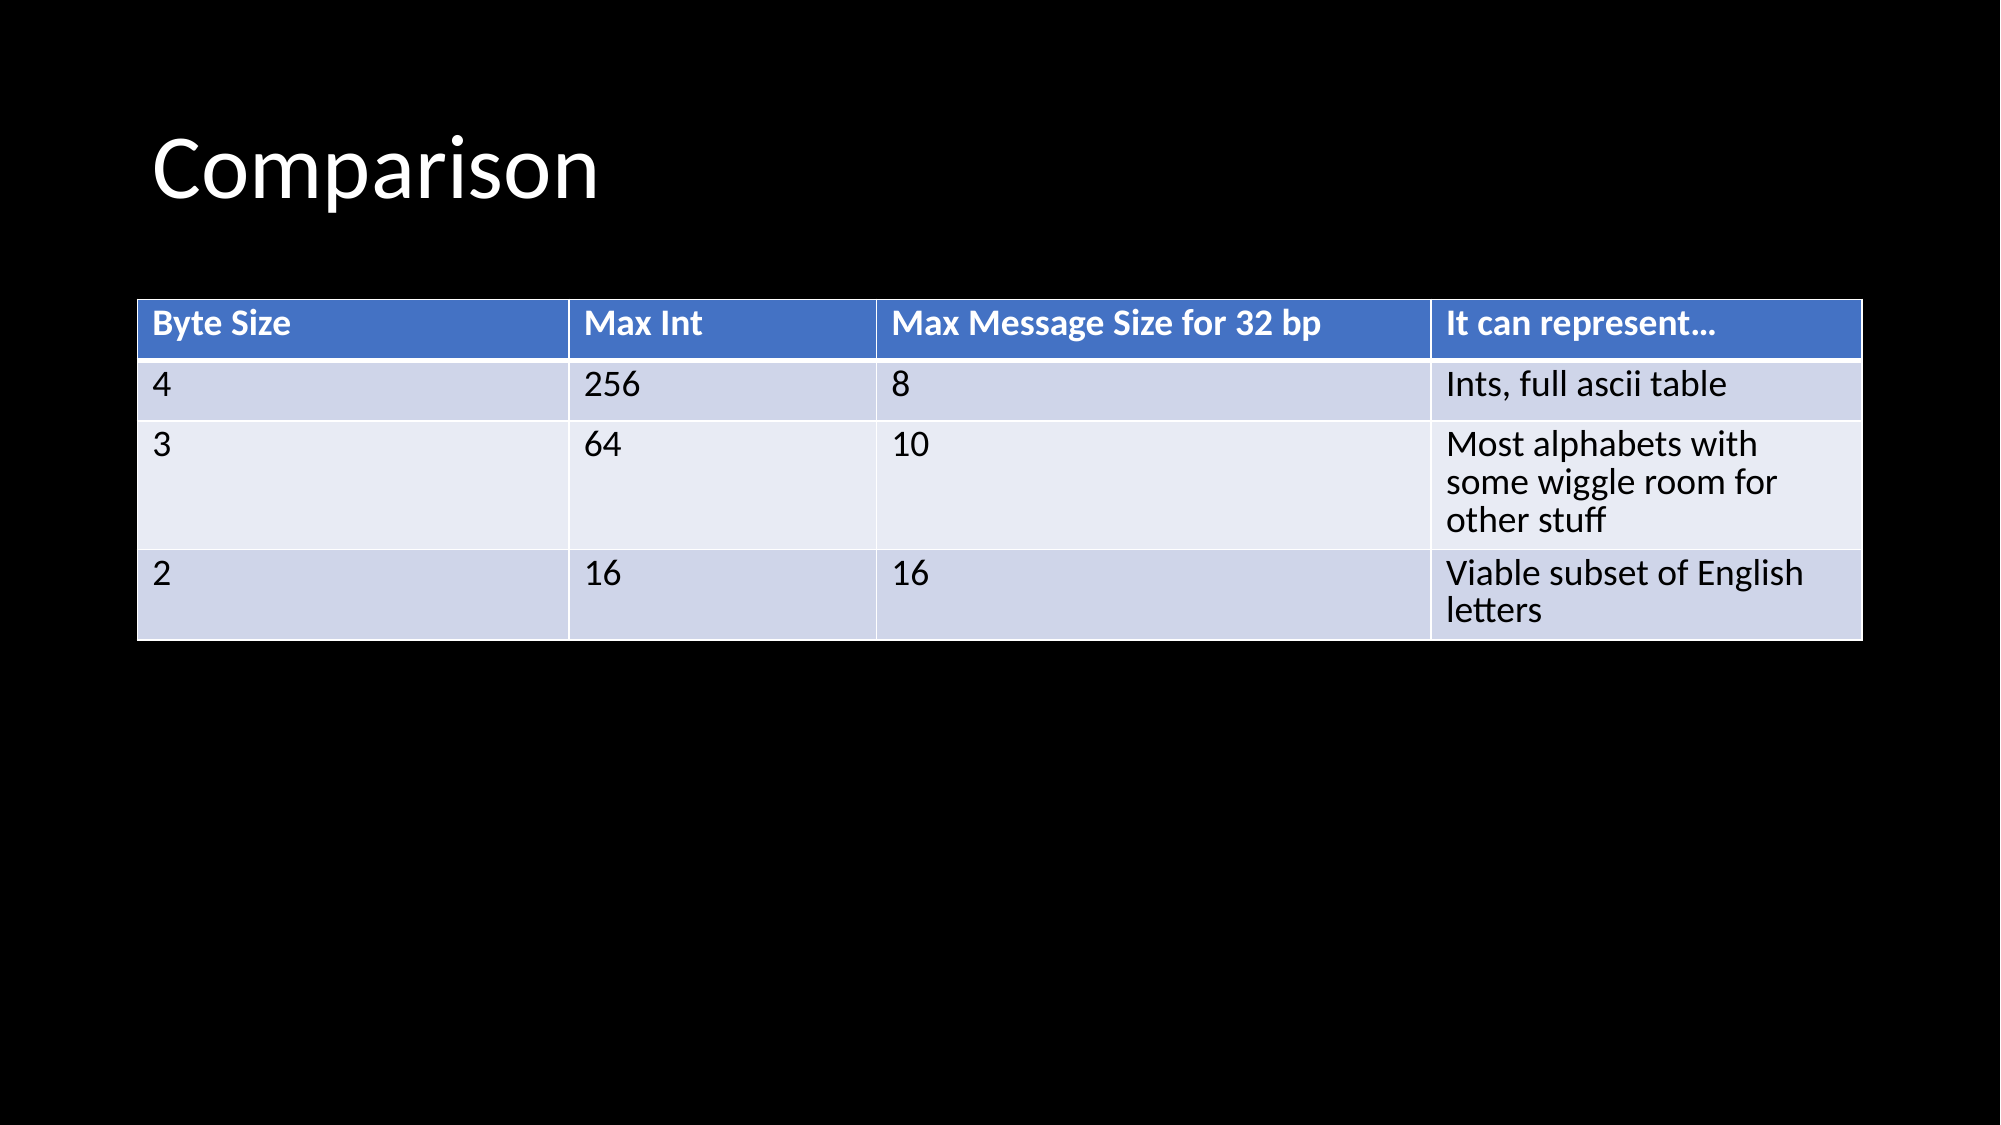

# Comparison
| Byte Size | Max Int | Max Message Size for 32 bp | It can represent… |
| --- | --- | --- | --- |
| 4 | 256 | 8 | Ints, full ascii table |
| 3 | 64 | 10 | Most alphabets with some wiggle room for other stuff |
| 2 | 16 | 16 | Viable subset of English letters |